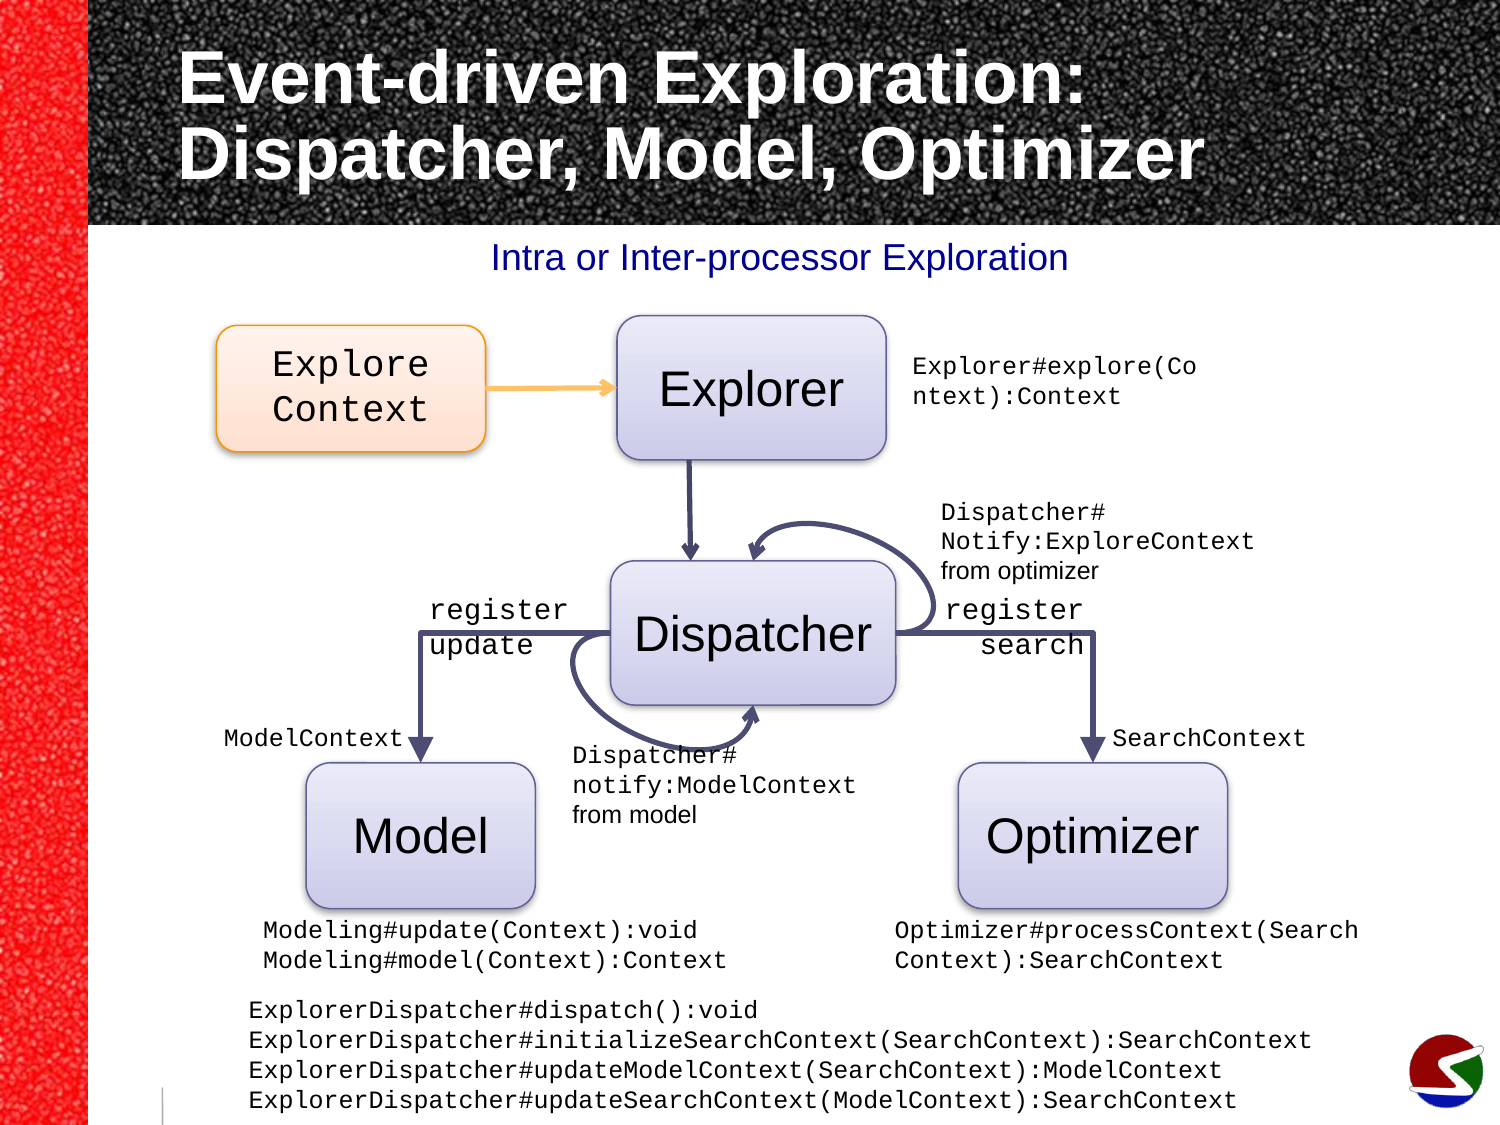

# Event-driven Exploration: Dispatcher, Model, Optimizer
Intra or Inter-processor Exploration
Explorer
Explore
Context
Explorer#explore(Context):Context
Dispatcher#
Notify:ExploreContext
from optimizer
Dispatcher
register
update
register
search
ModelContext
SearchContext
Dispatcher#
notify:ModelContext
from model
Model
Optimizer
Optimizer#processContext(SearchContext):SearchContext
Modeling#update(Context):void
Modeling#model(Context):Context
ExplorerDispatcher#dispatch():void
ExplorerDispatcher#initializeSearchContext(SearchContext):SearchContext
ExplorerDispatcher#updateModelContext(SearchContext):ModelContext
ExplorerDispatcher#updateSearchContext(ModelContext):SearchContext